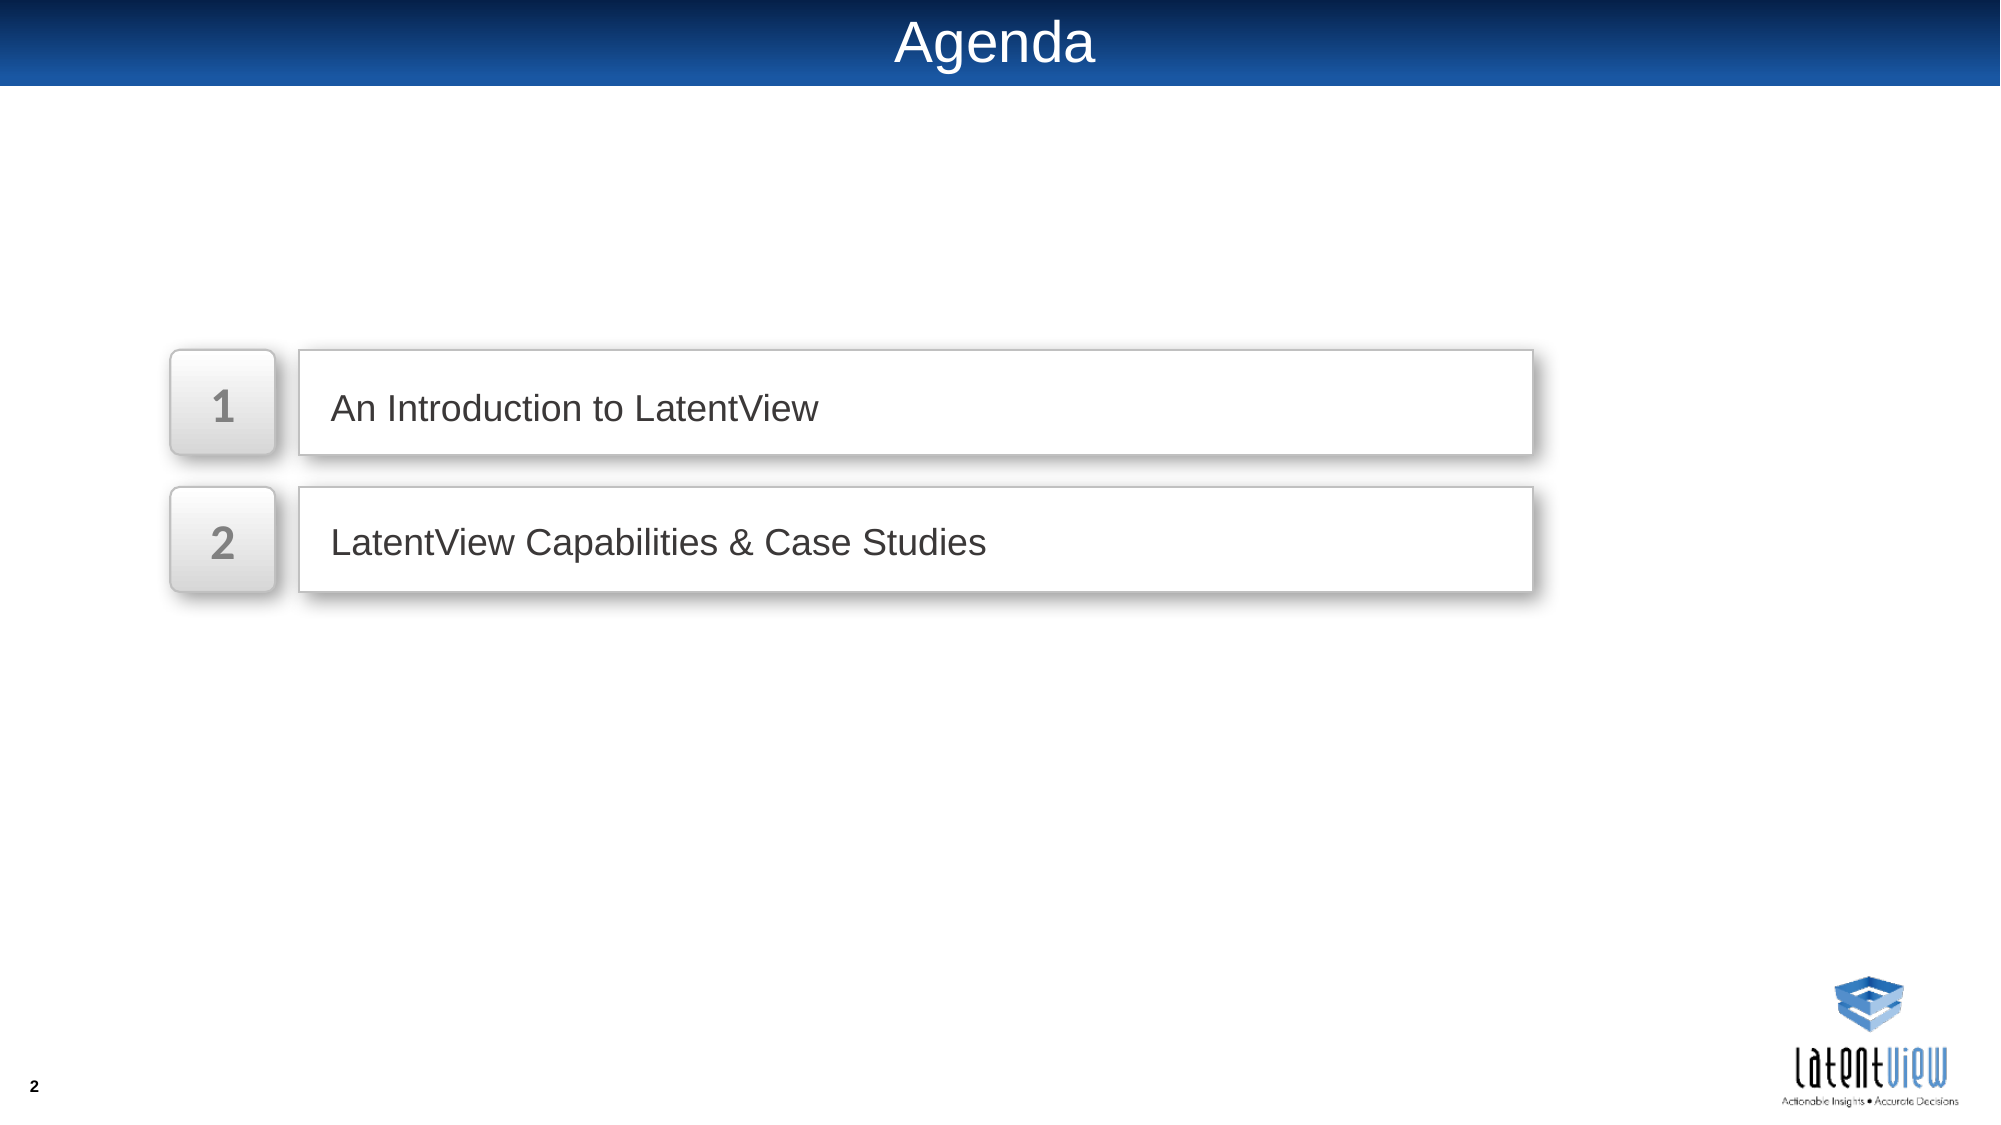

# Agenda
1

An Introduction to LatentView
2

LatentView Capabilities & Case Studies